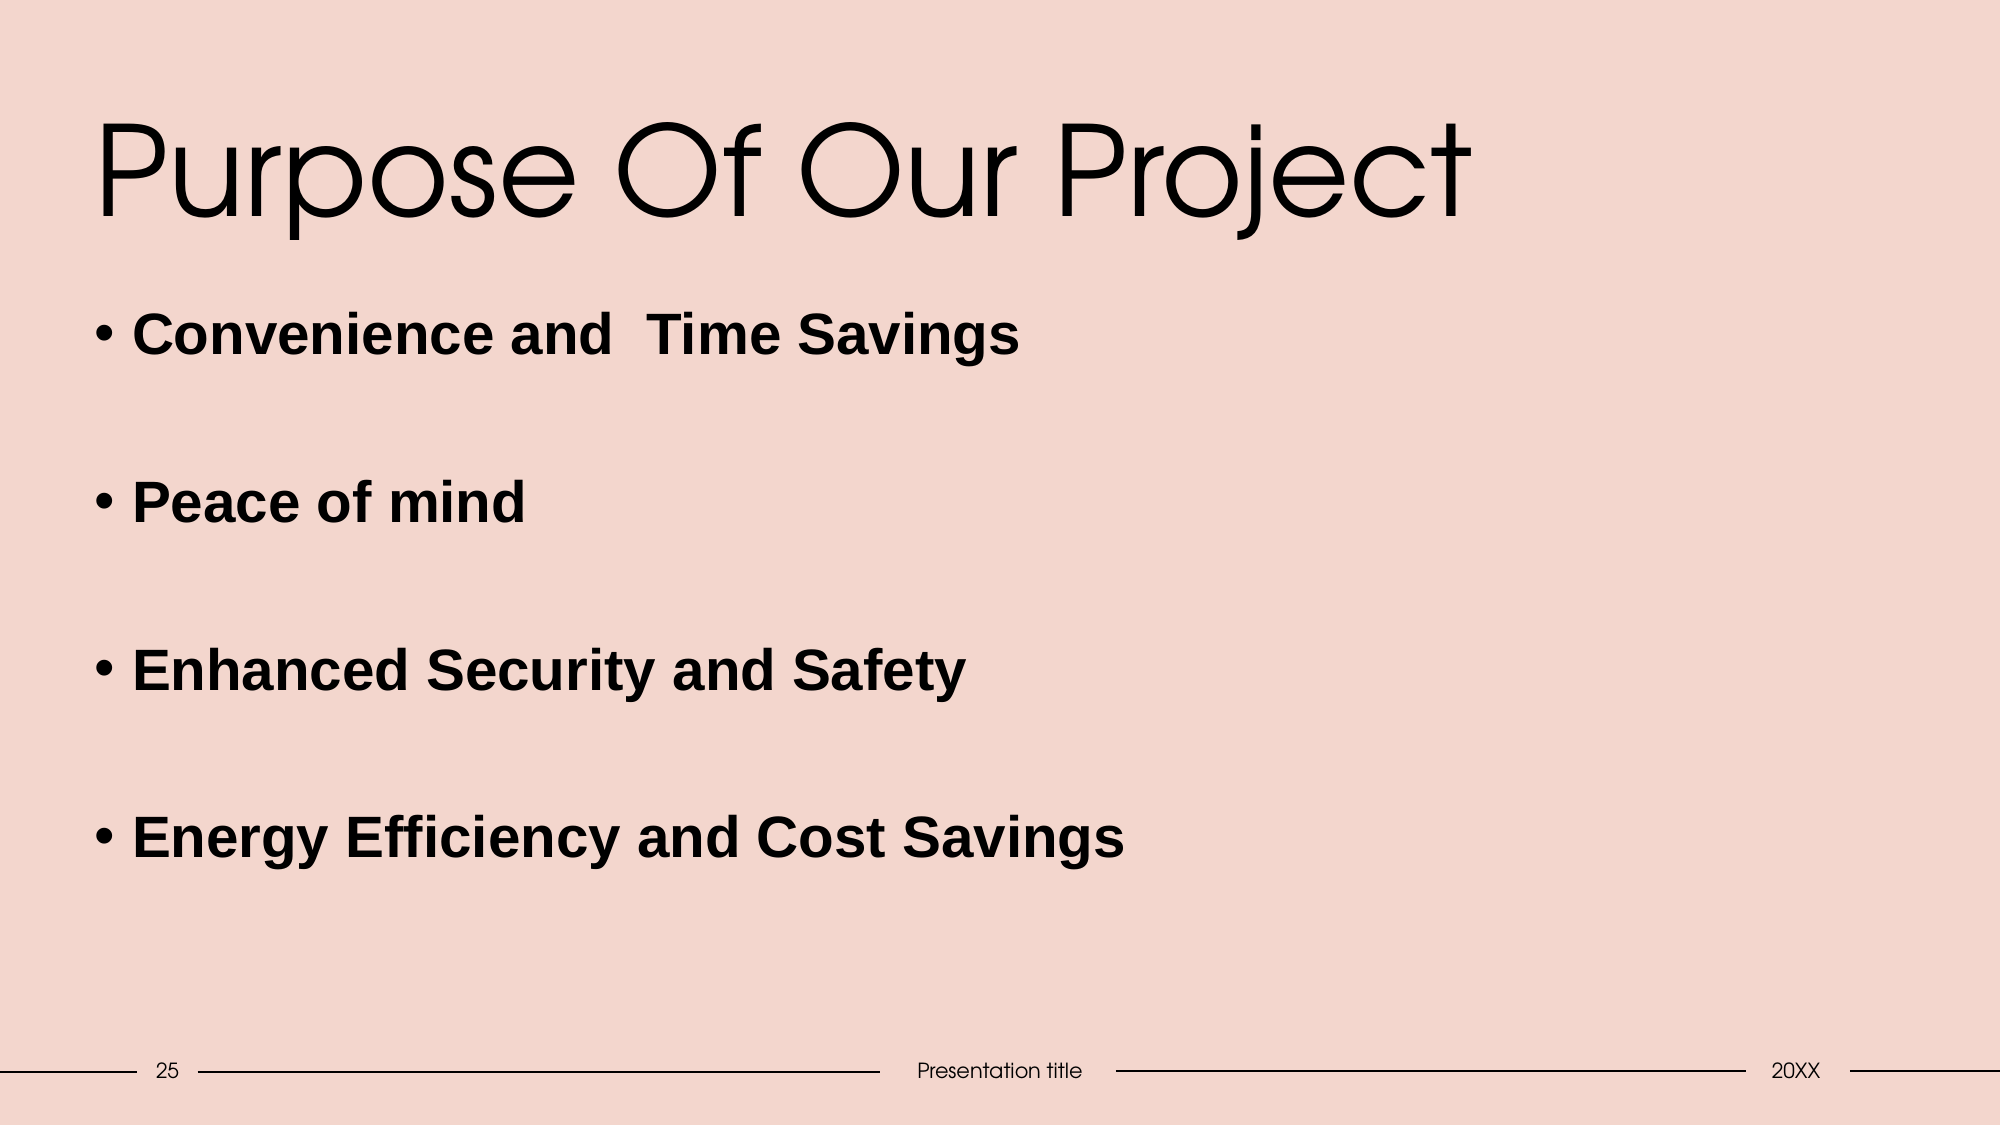

# Purpose Of Our Project
Convenience and  Time Savings

Peace of mind

Enhanced Security and Safety

Energy Efficiency and Cost Savings

25
Presentation title
20XX